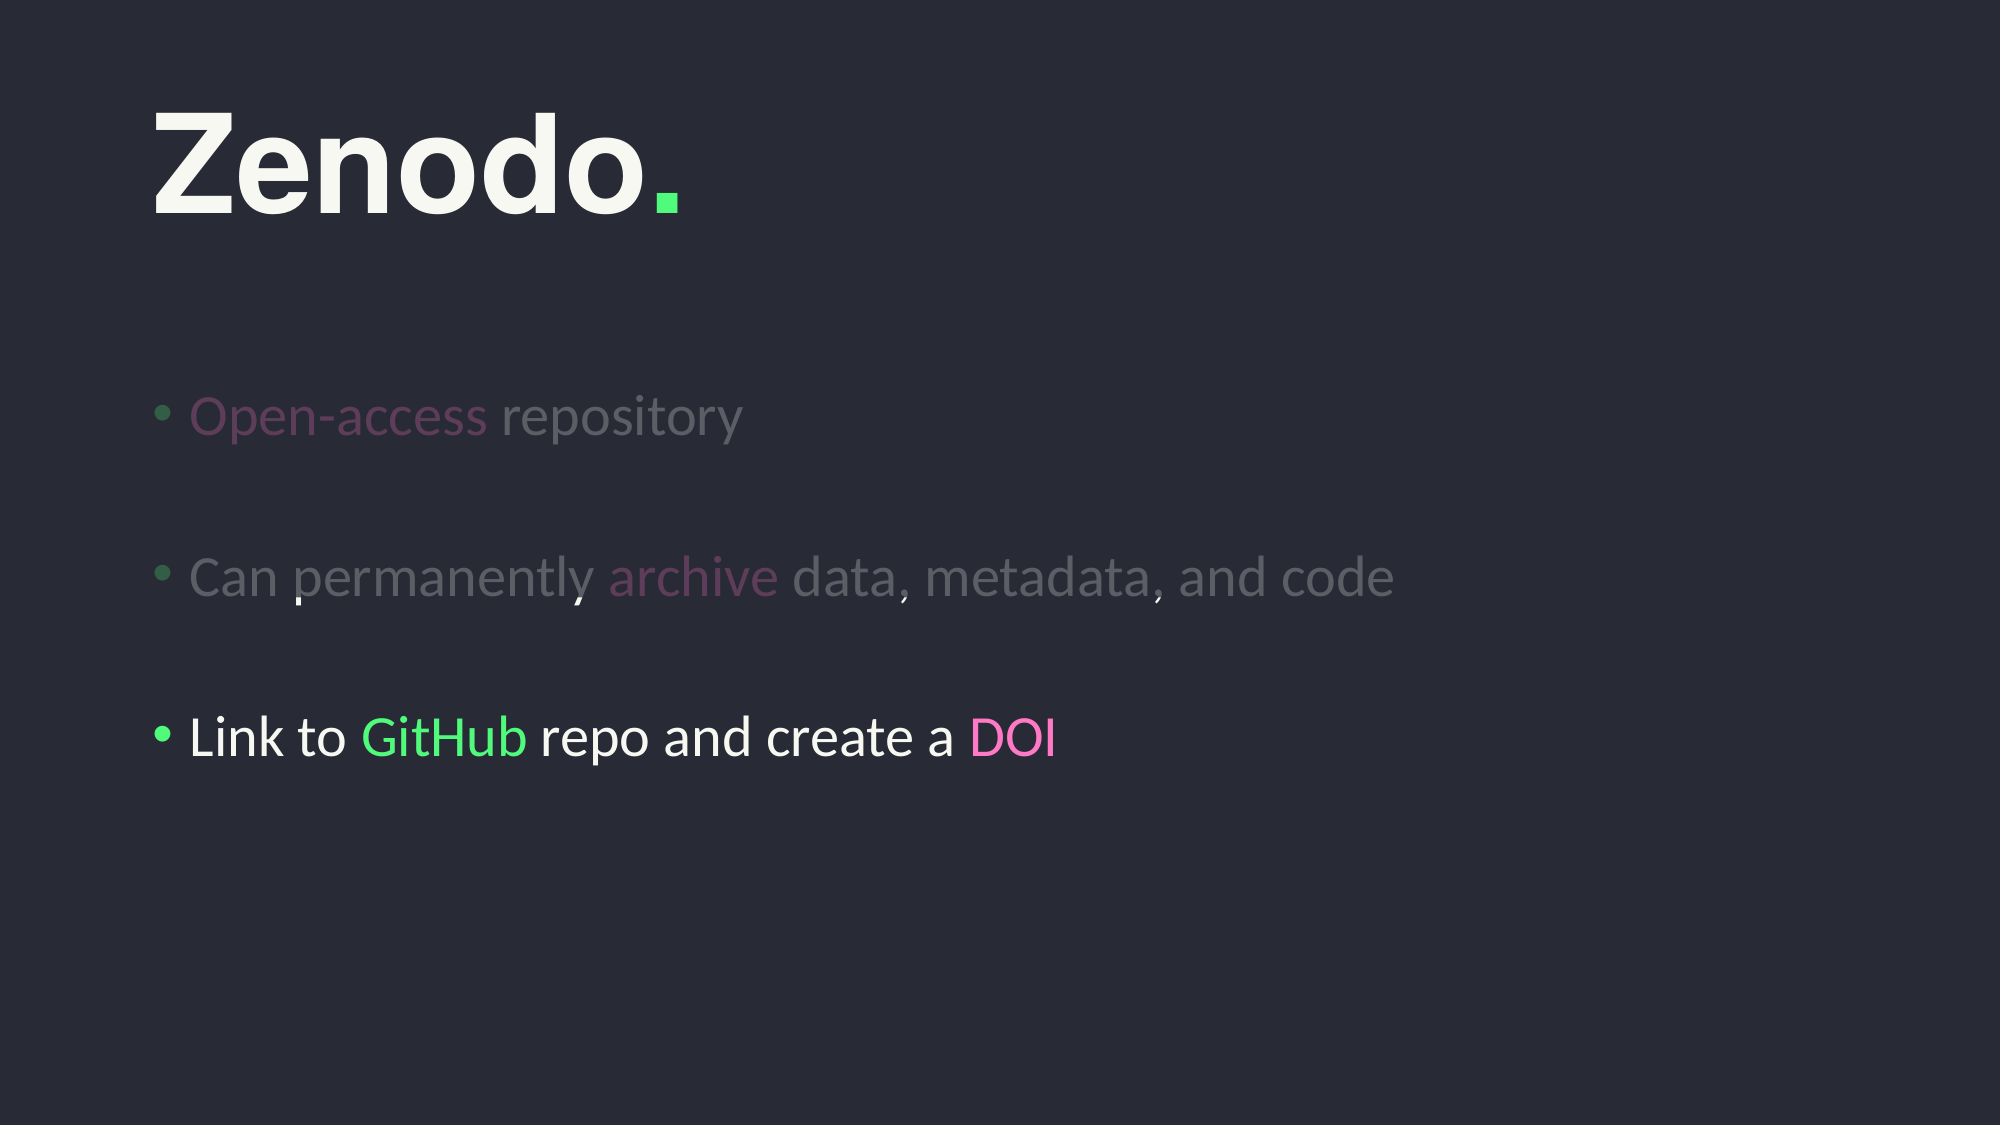

# Zenodo.
Open-access repository
Can permanently archive data, metadata, and code
Link to GitHub repo and create a DOI